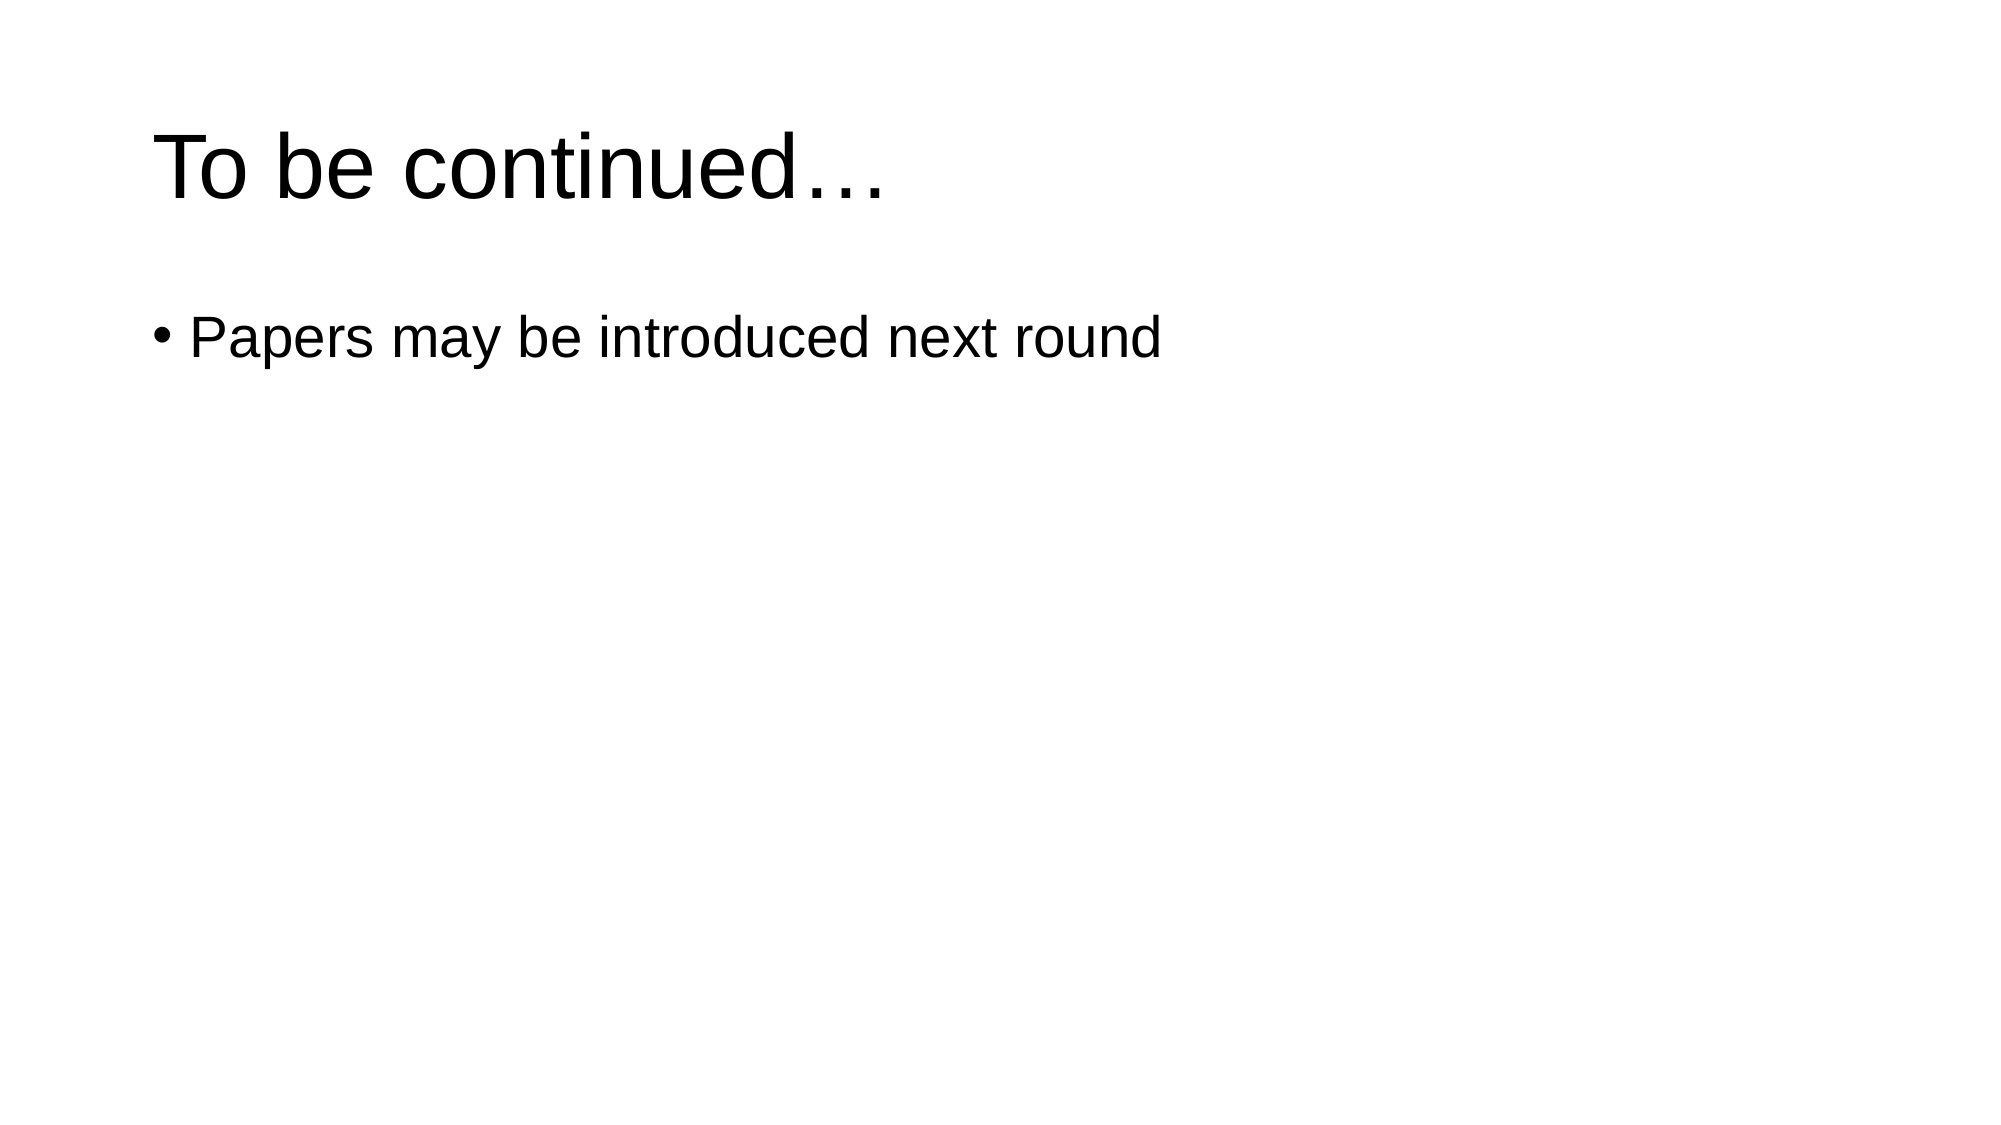

# To be continued…
Papers may be introduced next round